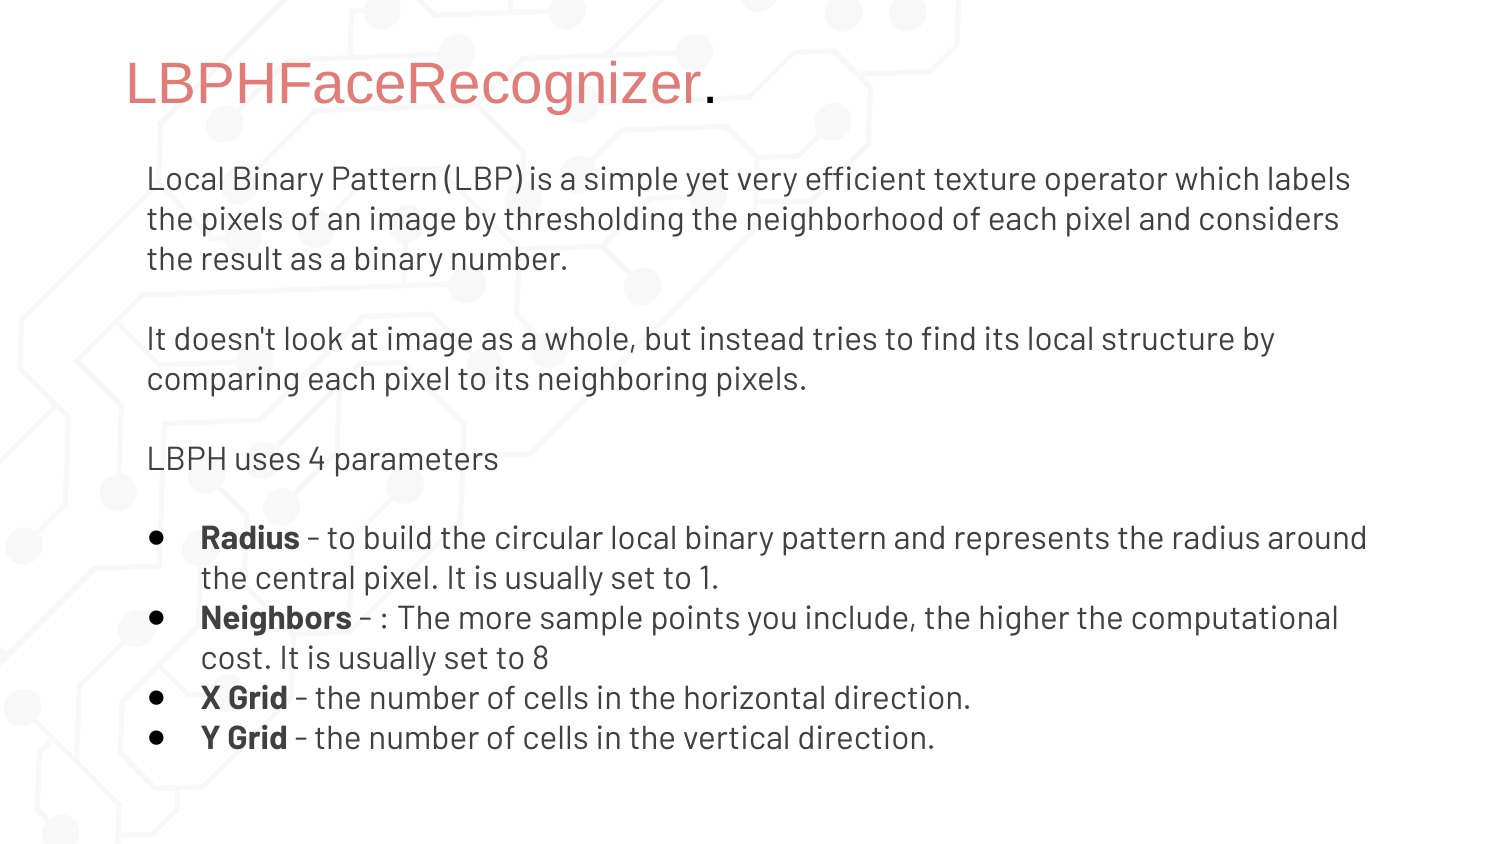

# LBPHFaceRecognizer.
Local Binary Pattern (LBP) is a simple yet very efficient texture operator which labels the pixels of an image by thresholding the neighborhood of each pixel and considers the result as a binary number.

It doesn't look at image as a whole, but instead tries to find its local structure by comparing each pixel to its neighboring pixels.

LBPH uses 4 parameters

Radius - to build the circular local binary pattern and represents the radius around the central pixel. It is usually set to 1.
Neighbors - : The more sample points you include, the higher the computational cost. It is usually set to 8
X Grid - the number of cells in the horizontal direction.
Y Grid - the number of cells in the vertical direction.